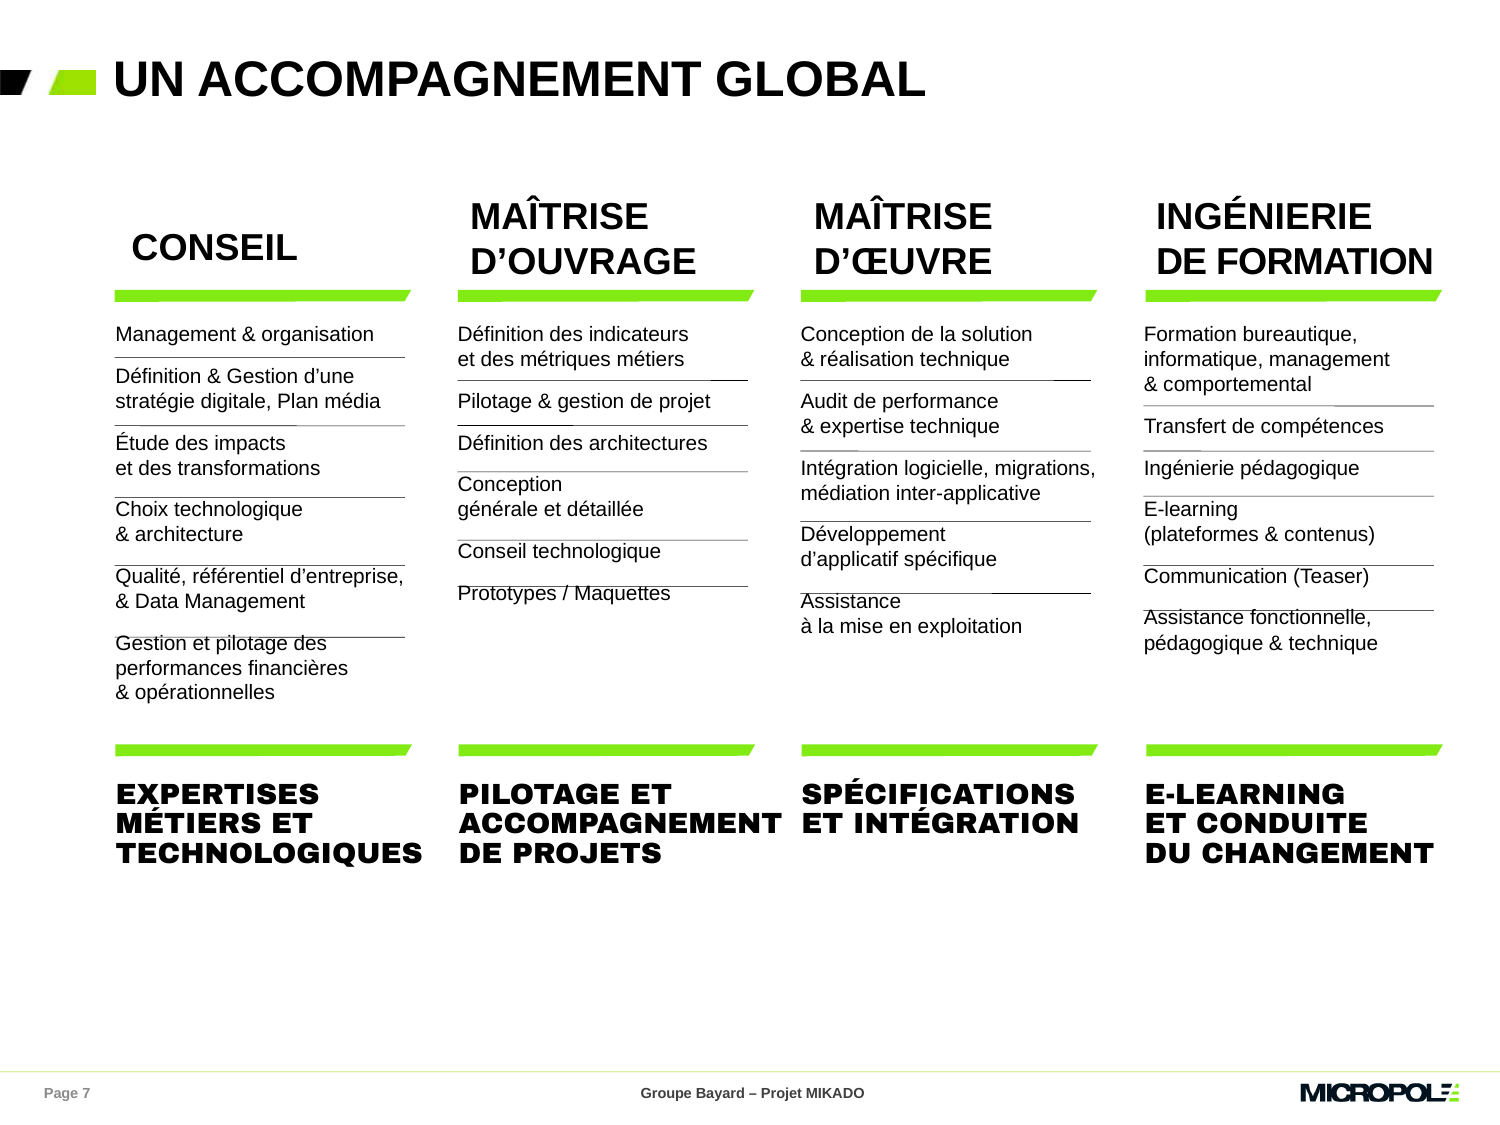

# UN ACCOMPAGNEMENT GLOBAL
Maîtrise
d’ouvrage
MAÎTRISE
D’ŒUVRE
Ingénierie
de FORMATION
conseil

Management & organisation
Définition & Gestion d’une stratégie digitale, Plan média
Étude des impacts
et des transformations
Choix technologique
& architecture
Qualité, référentiel d’entreprise,
& Data Management
Gestion et pilotage des performances financières
& opérationnelles
Définition des indicateurs
et des métriques métiers
Pilotage & gestion de projet
Définition des architectures
Conception
générale et détaillée
Conseil technologique
Prototypes / Maquettes
Conception de la solution
& réalisation technique
Audit de performance
& expertise technique
Intégration logicielle, migrations, médiation inter-applicative
Développement
d’applicatif spécifique
Assistance
à la mise en exploitation
Formation bureautique, informatique, management
& comportemental
Transfert de compétences
Ingénierie pédagogique
E-learning
(plateformes & contenus)
Communication (Teaser)
Assistance fonctionnelle, pédagogique & technique

EXPERTISES MÉTIERS ET TECHNOLOGIQUES
PILOTAGE ET ACCOMPAGNEMENT DE PROJETS
SPÉCIFICATIONS
ET INTÉGRATION
E-LEARNING
ET CONDUITE
DU CHANGEMENT
Page 7
Groupe Bayard – Projet MIKADO